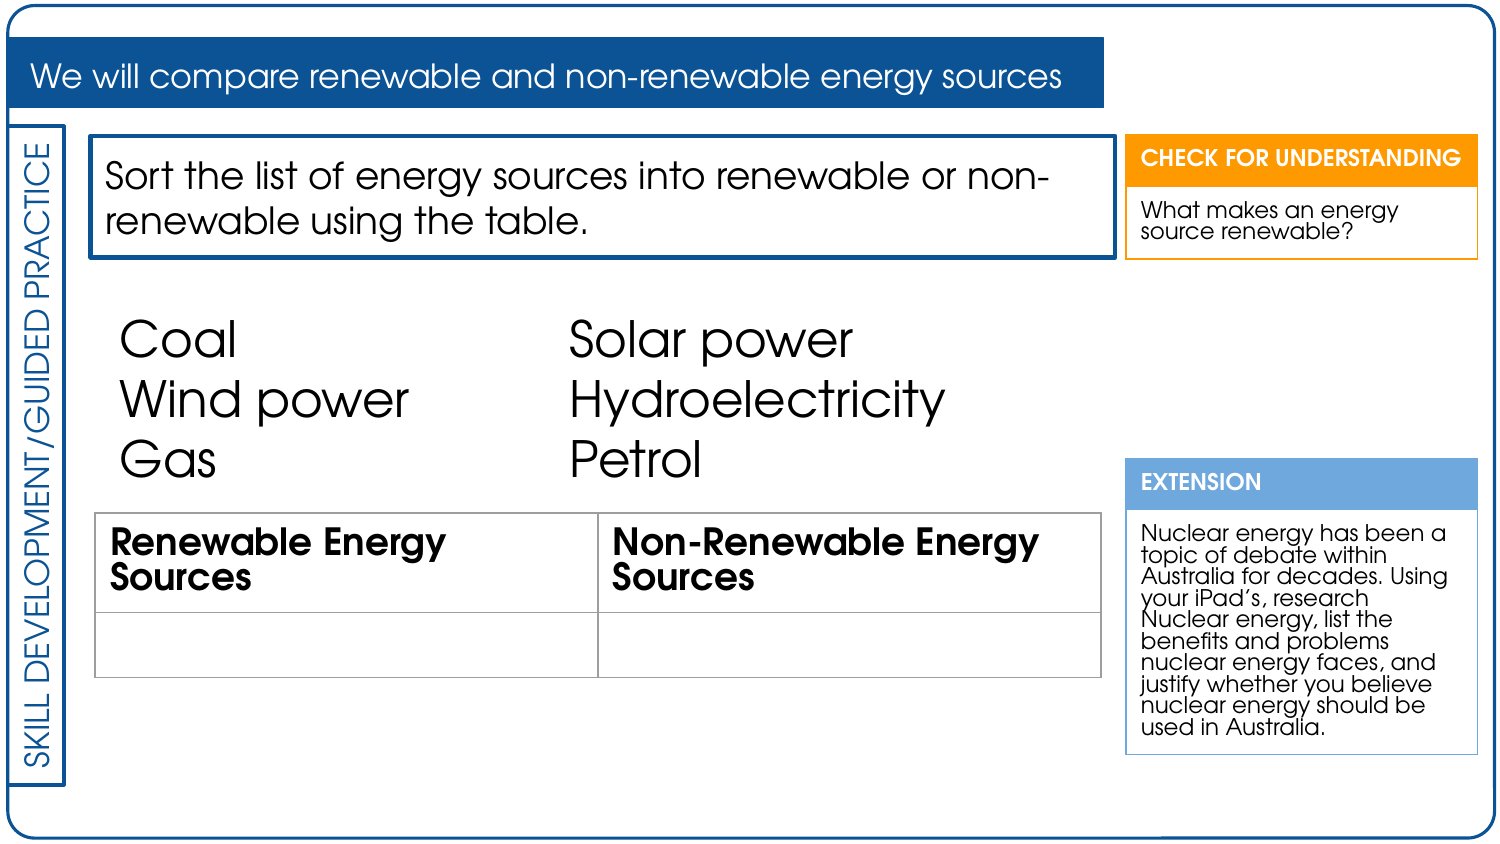

We will compare renewable and non-renewable energy sources
| CHECK FOR UNDERSTANDING |
| --- |
| What makes an energy source renewable? |
Sort the list of energy sources into renewable or non-renewable using the table.
Coal			Solar power
Wind power		Hydroelectricity
Gas			Petrol
| EXTENSION |
| --- |
| Nuclear energy has been a topic of debate within Australia for decades. Using your iPad’s, research Nuclear energy, list the benefits and problems nuclear energy faces, and justify whether you believe nuclear energy should be used in Australia. |
| Renewable Energy Sources | Non-Renewable Energy Sources |
| --- | --- |
|  |  |